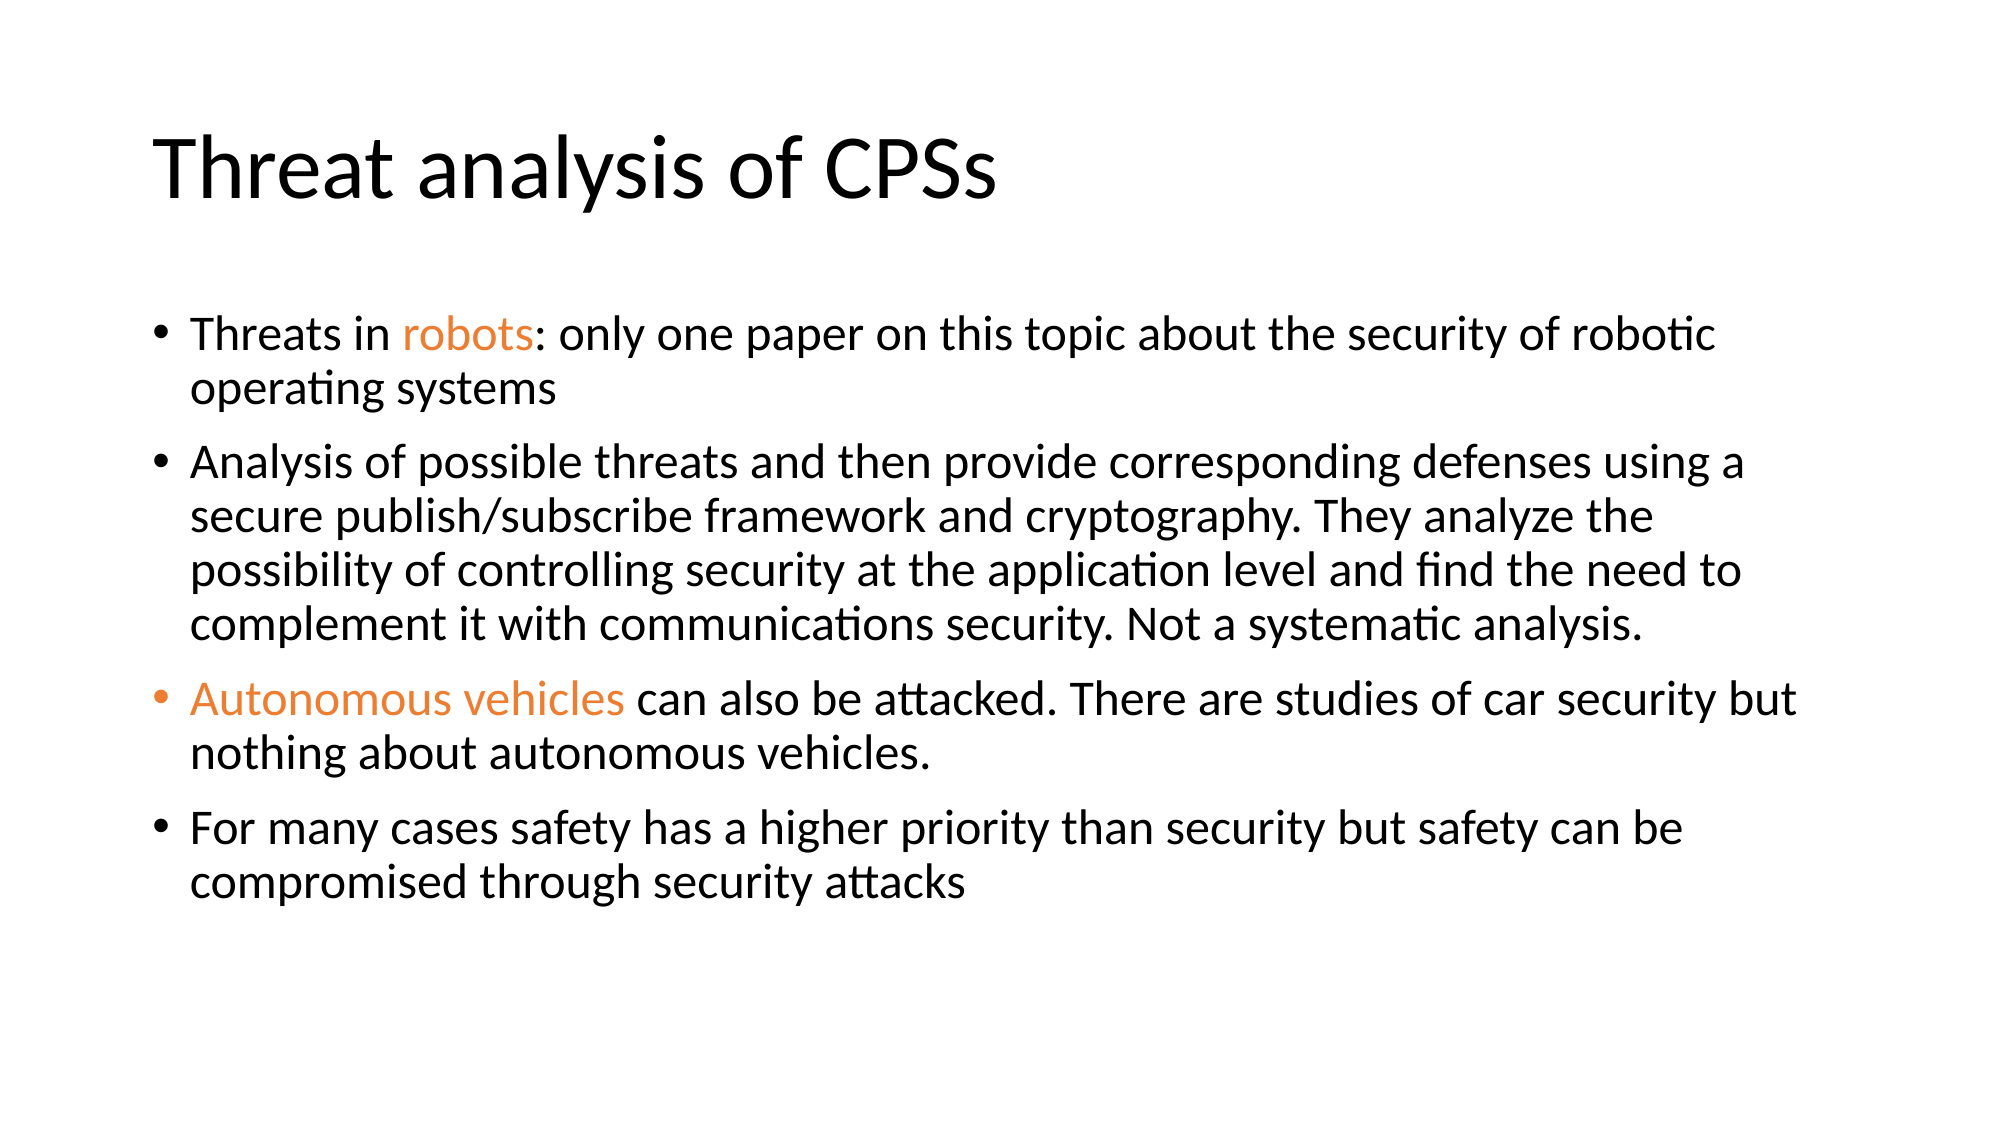

# Threat analysis of CPSs
Threats in robots: only one paper on this topic about the security of robotic operating systems
Analysis of possible threats and then provide corresponding defenses using a secure publish/subscribe framework and cryptography. They analyze the possibility of controlling security at the application level and find the need to complement it with communications security. Not a systematic analysis.
Autonomous vehicles can also be attacked. There are studies of car security but nothing about autonomous vehicles.
For many cases safety has a higher priority than security but safety can be compromised through security attacks